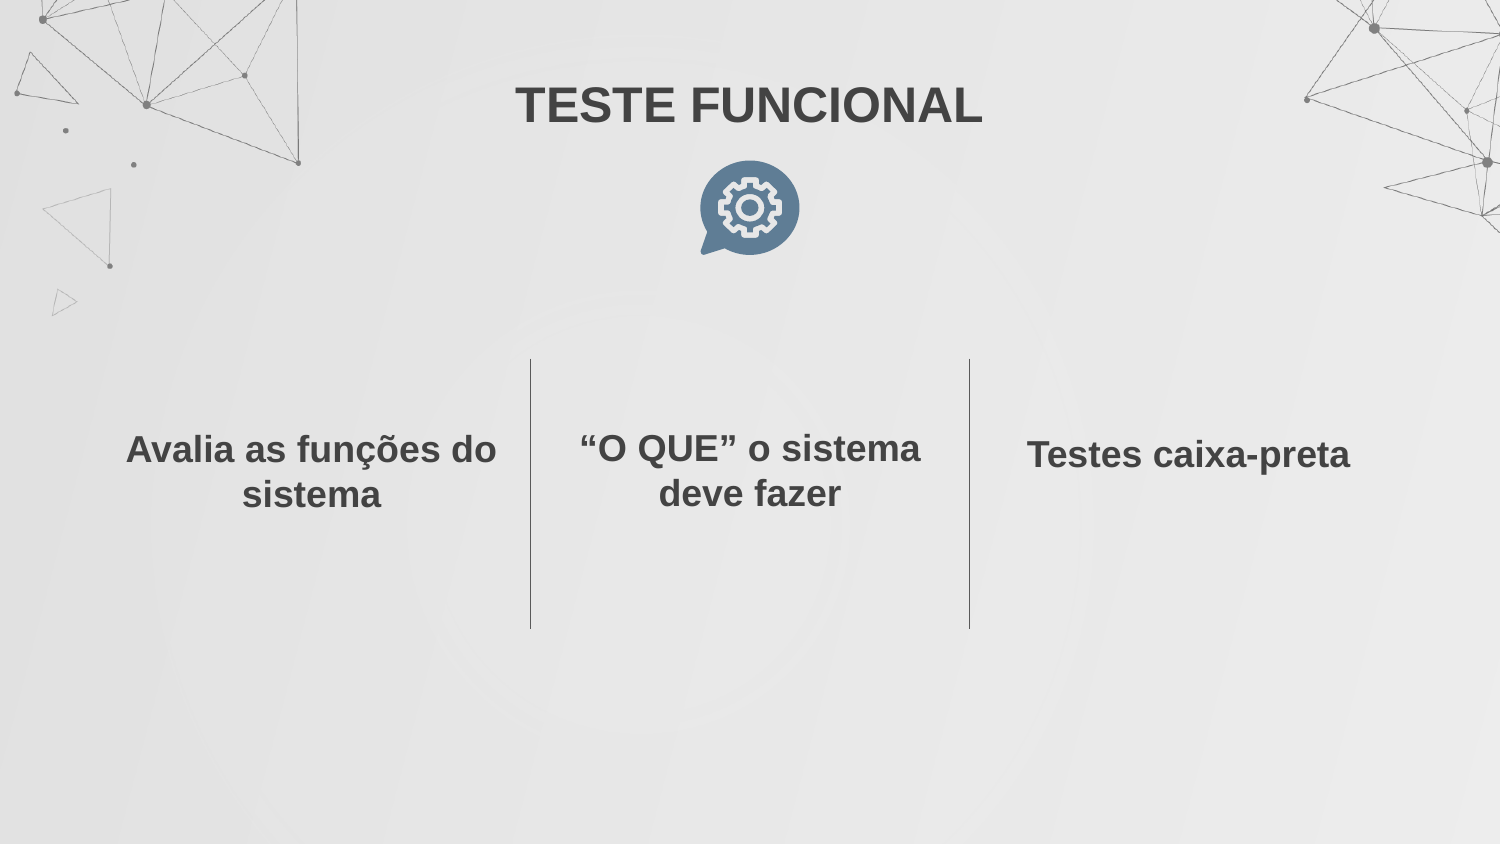

# TESTE FUNCIONAL

Testes caixa-preta
“O QUE” o sistema deve fazer
Avalia as funções do sistema